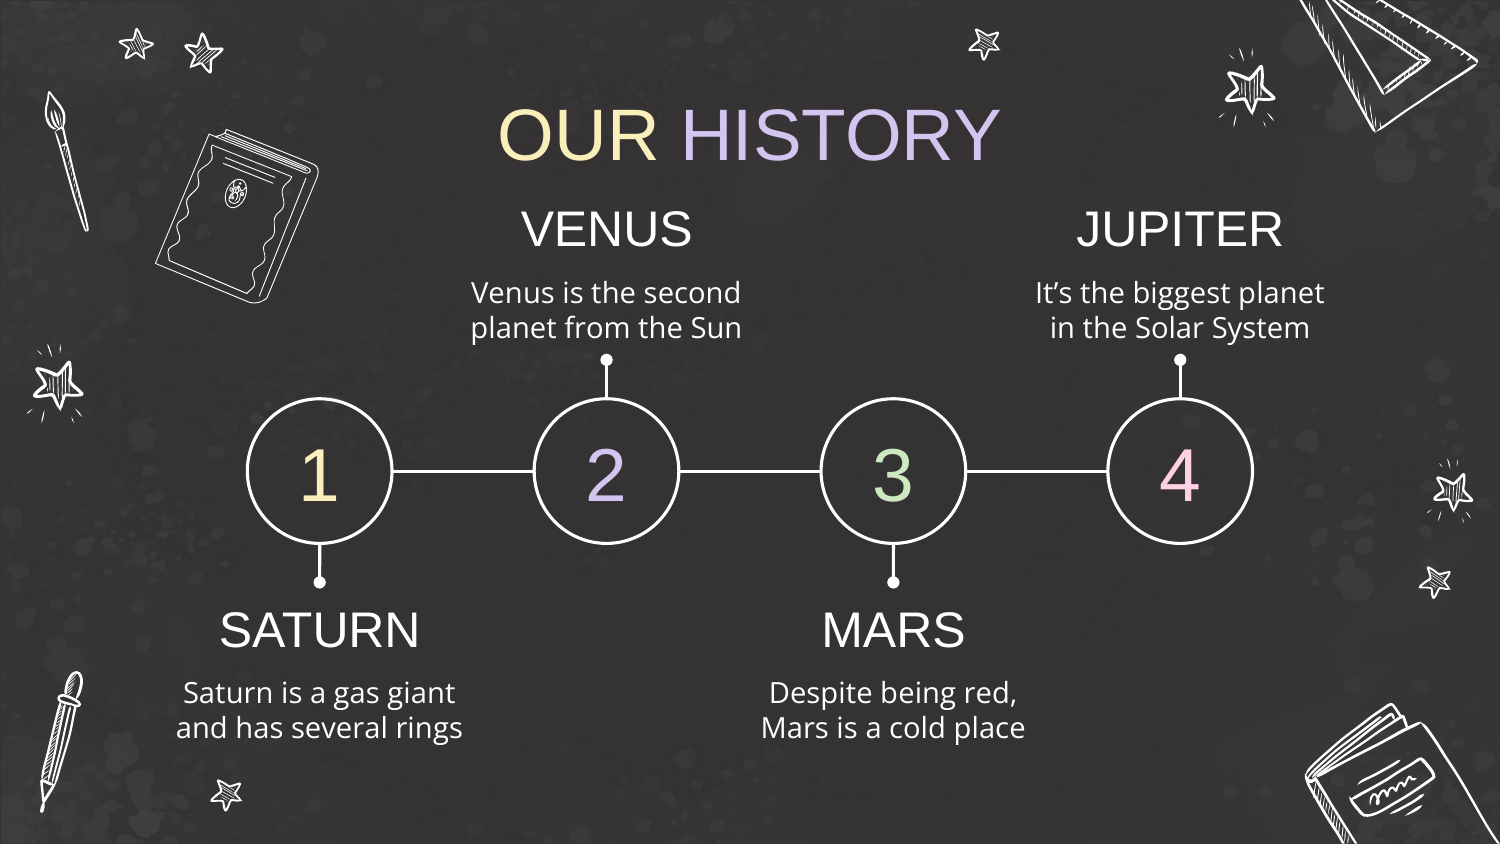

# OUR HISTORY

VENUS
JUPITER
Venus is the second planet from the Sun
It’s the biggest planet in the Solar System

1
2
3
4
SATURN
MARS
Saturn is a gas giant and has several rings
Despite being red, Mars is a cold place